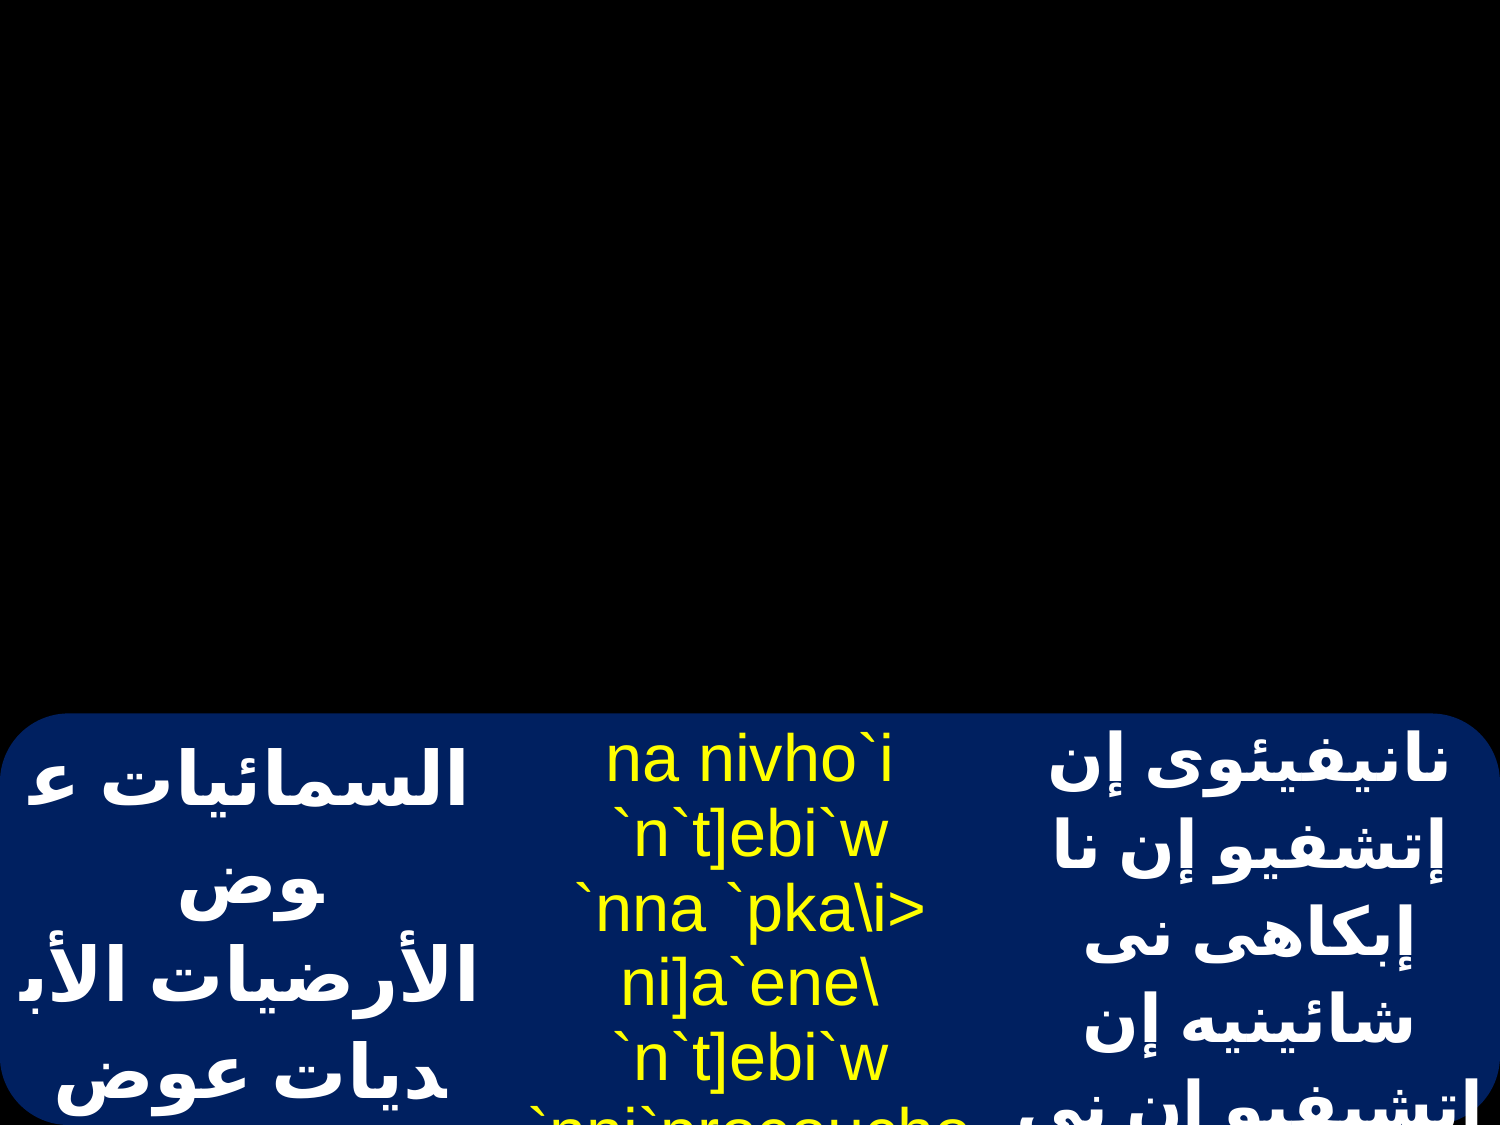

| السمائيات عوض الأرضيات الأبديات عوض الزمنيات | na nivho`i `n`t]ebi`w `nna `pka\i> ni]a`ene\ `n`t]ebi`w `nni`procouchou | نانيفيئوى إن إتشفيو إن نا إبكاهى نى شائينيه إن إتشيفيو إن نى إبوسوسيو |
| --- | --- | --- |